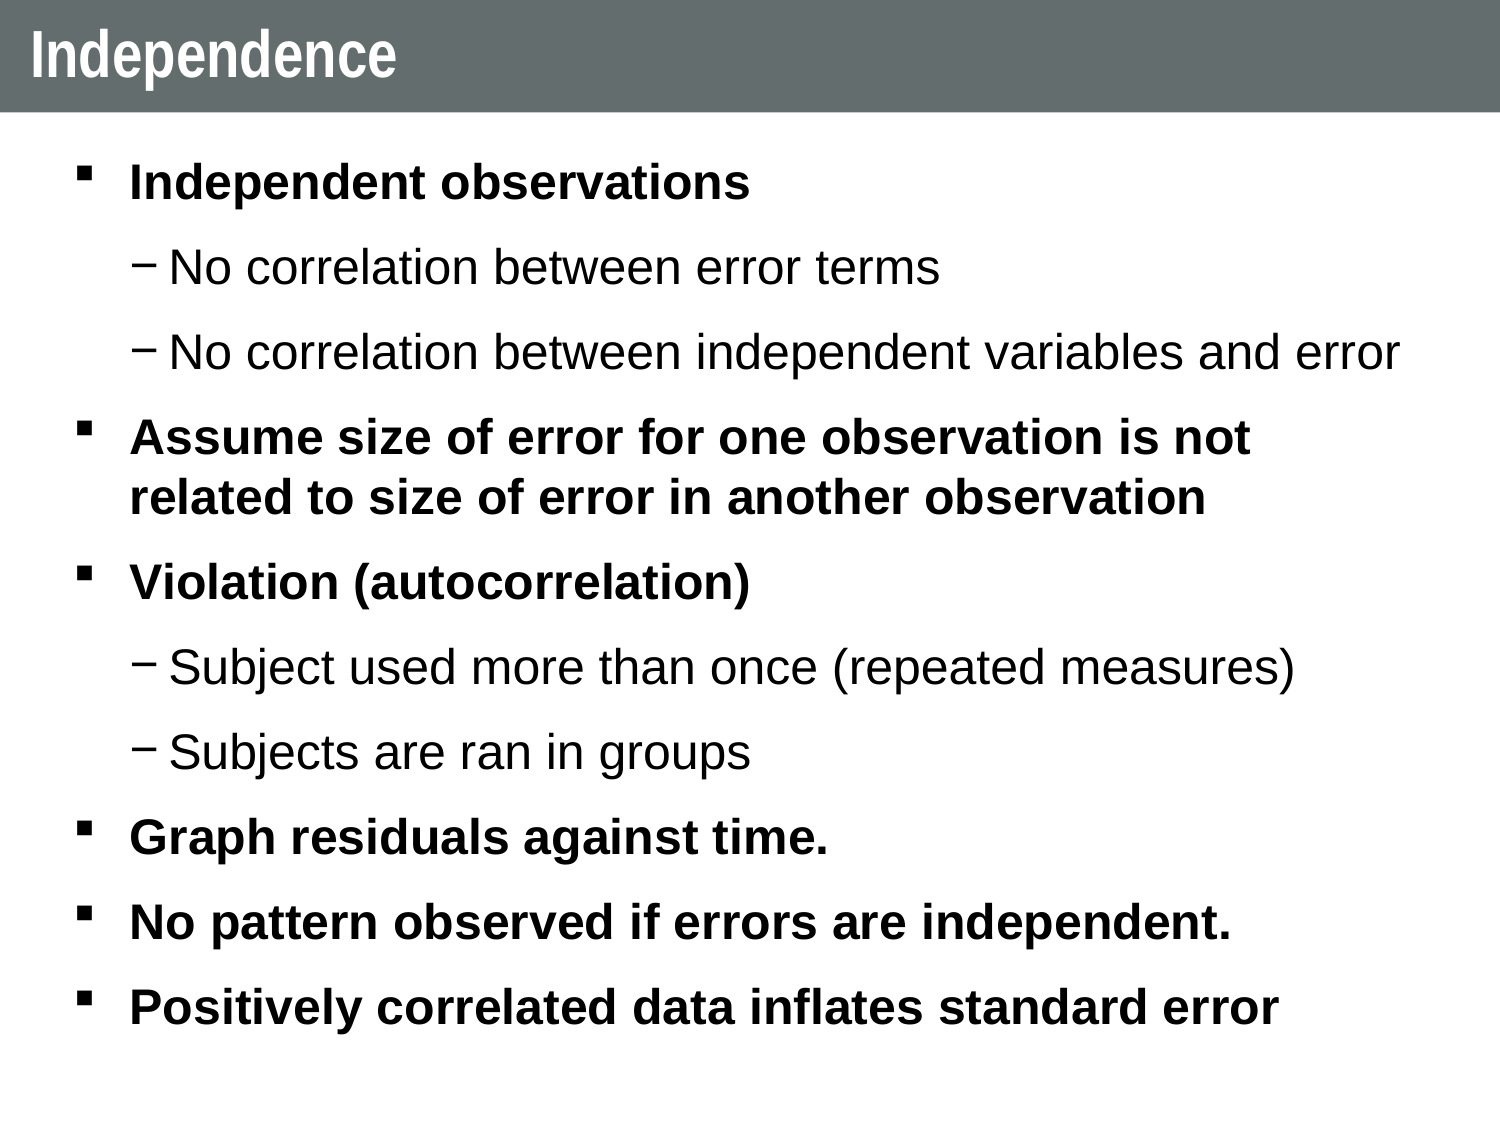

# Independence
Independent observations
No correlation between error terms
No correlation between independent variables and error
Assume size of error for one observation is not related to size of error in another observation
Violation (autocorrelation)
Subject used more than once (repeated measures)
Subjects are ran in groups
Graph residuals against time.
No pattern observed if errors are independent.
Positively correlated data inflates standard error